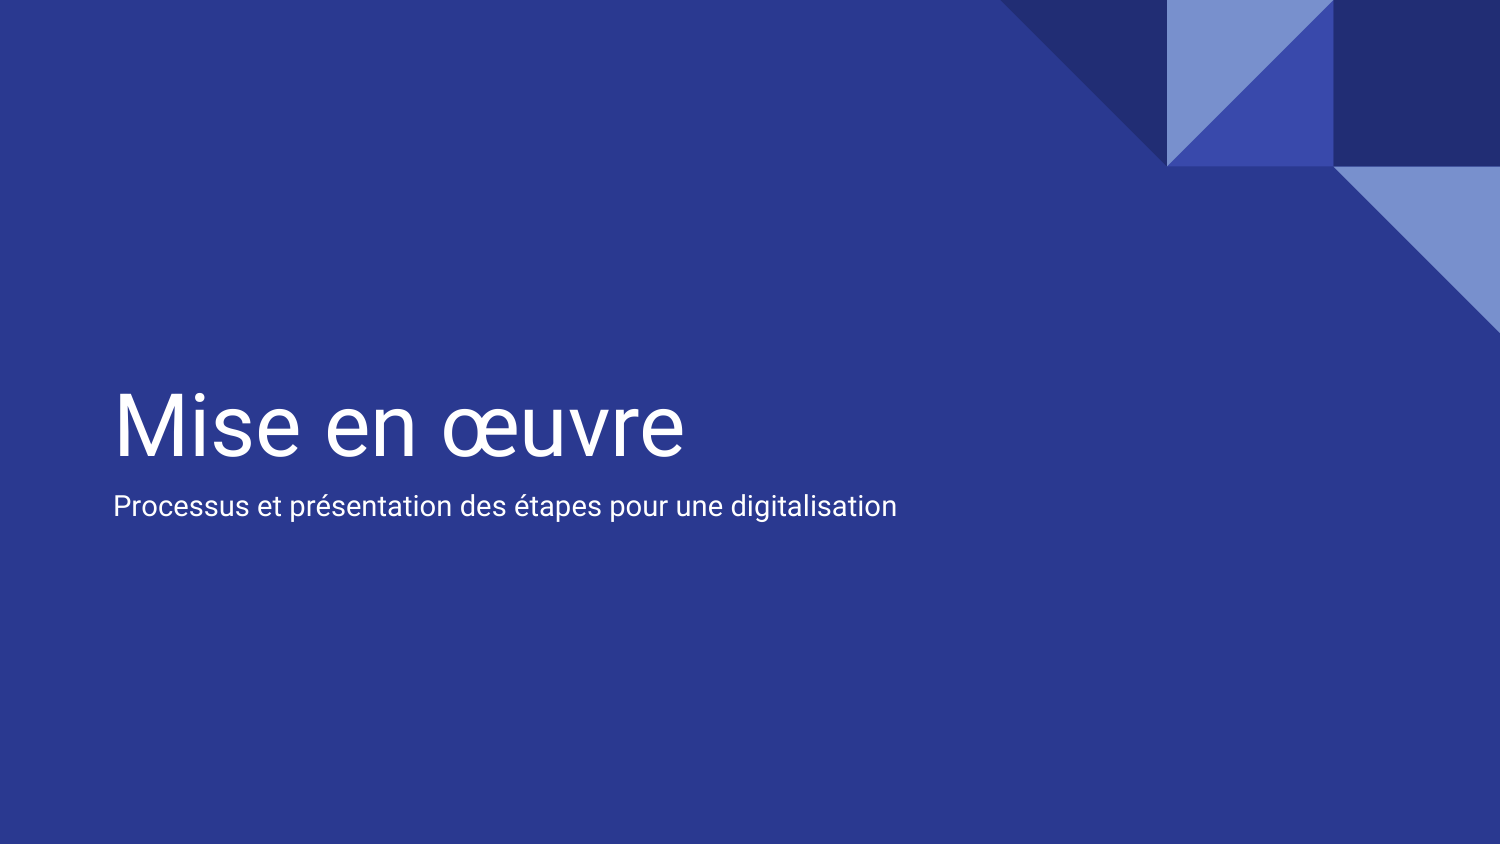

# Mise en œuvre
Processus et présentation des étapes pour une digitalisation